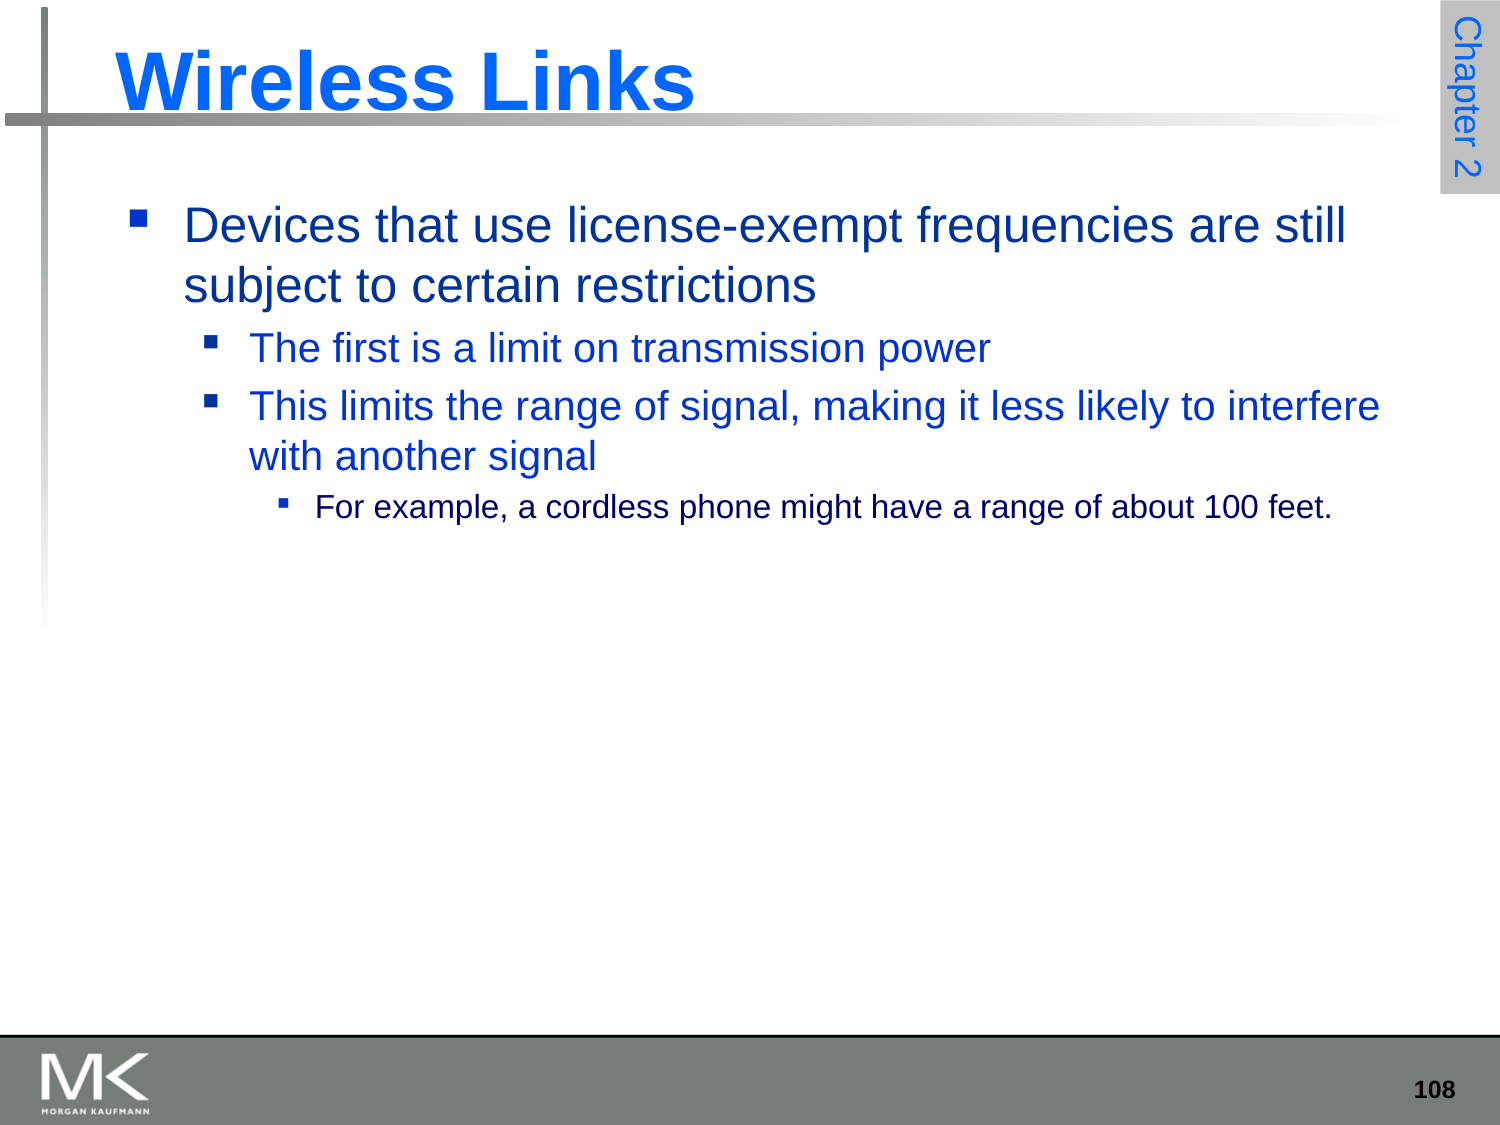

# Wireless Links
Devices that use license-exempt frequencies are still subject to certain restrictions
The first is a limit on transmission power
This limits the range of signal, making it less likely to interfere with another signal
For example, a cordless phone might have a range of about 100 feet.